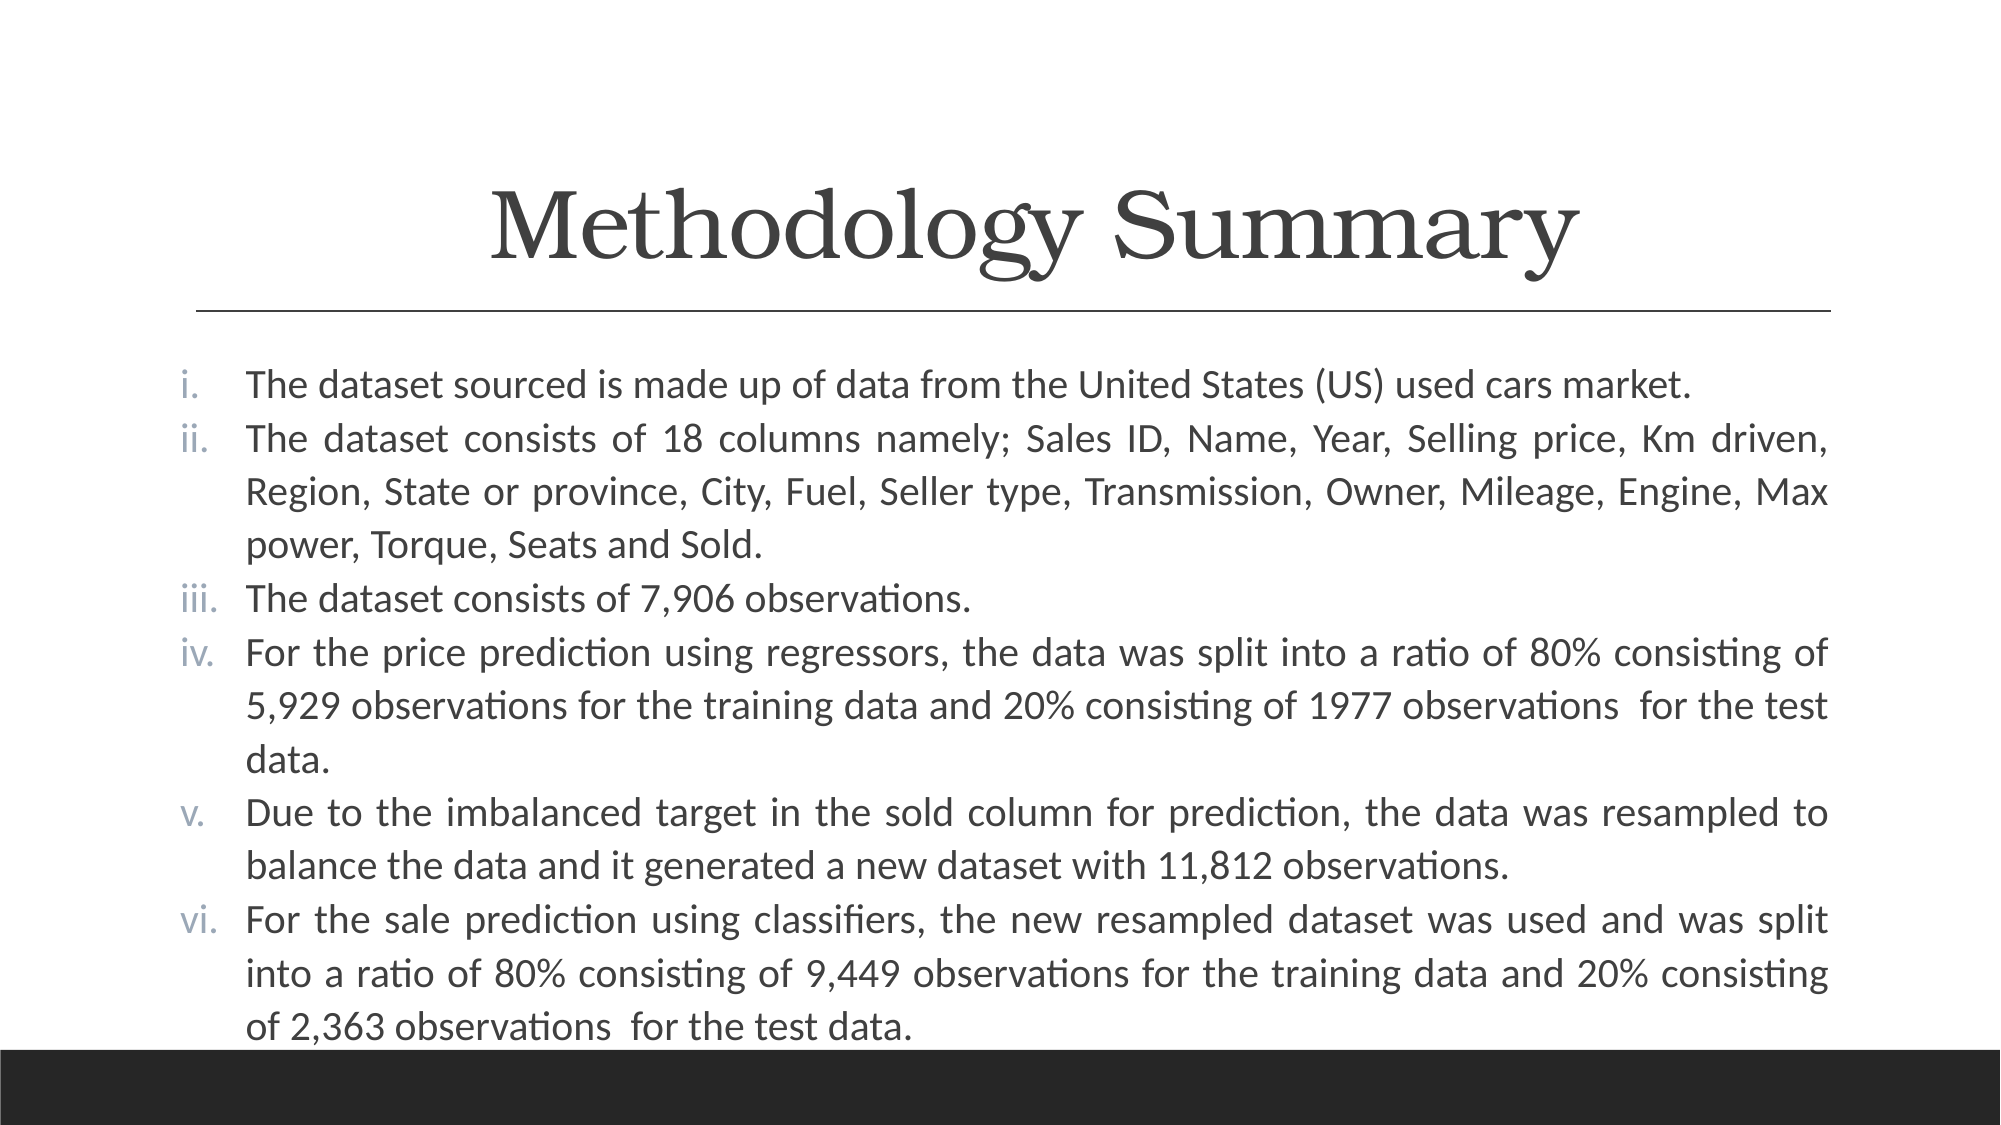

# Methodology Summary
The dataset sourced is made up of data from the United States (US) used cars market.
The dataset consists of 18 columns namely; Sales ID, Name, Year, Selling price, Km driven, Region, State or province, City, Fuel, Seller type, Transmission, Owner, Mileage, Engine, Max power, Torque, Seats and Sold.
The dataset consists of 7,906 observations.
For the price prediction using regressors, the data was split into a ratio of 80% consisting of 5,929 observations for the training data and 20% consisting of 1977 observations  for the test data.
Due to the imbalanced target in the sold column for prediction, the data was resampled to balance the data and it generated a new dataset with 11,812 observations.
For the sale prediction using classifiers, the new resampled dataset was used and was split into a ratio of 80% consisting of 9,449 observations for the training data and 20% consisting of 2,363 observations  for the test data.